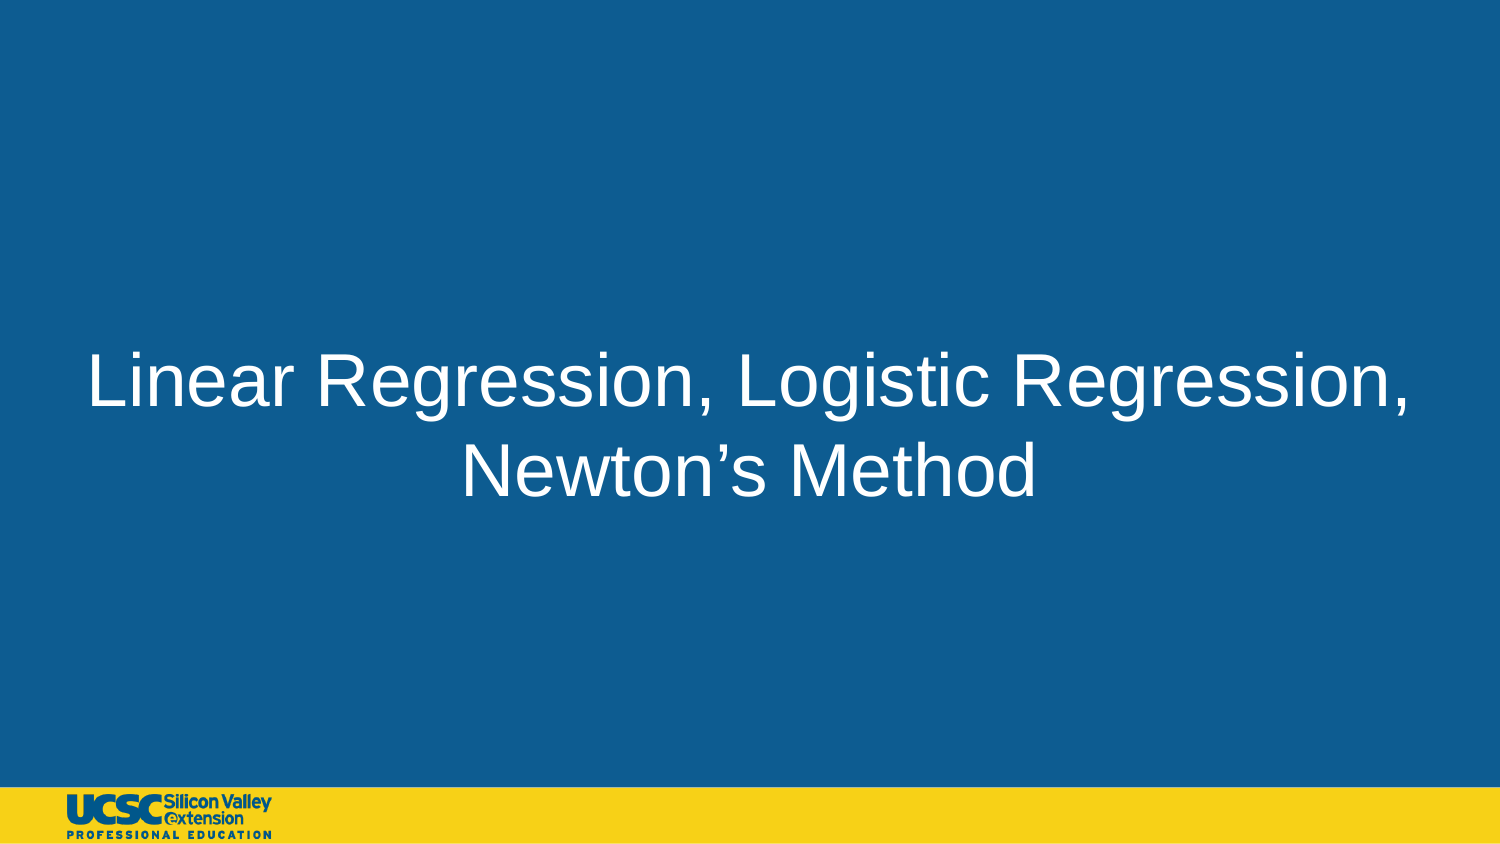

# Linear Regression, Logistic Regression, Newton’s Method